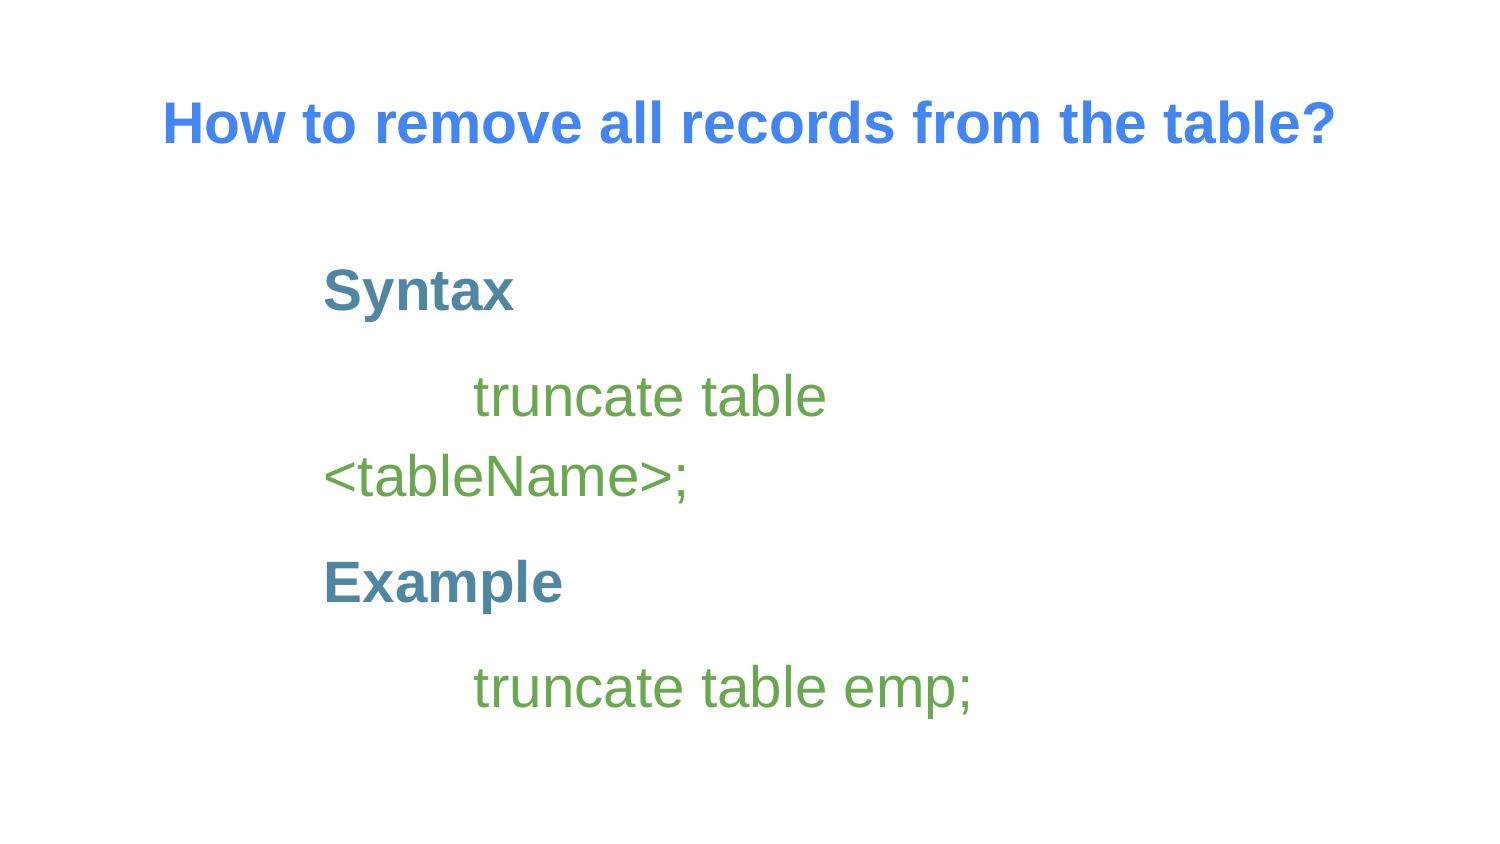

# How to remove all records from the table?
Syntax
	truncate table <tableName>;
Example
	truncate table emp;